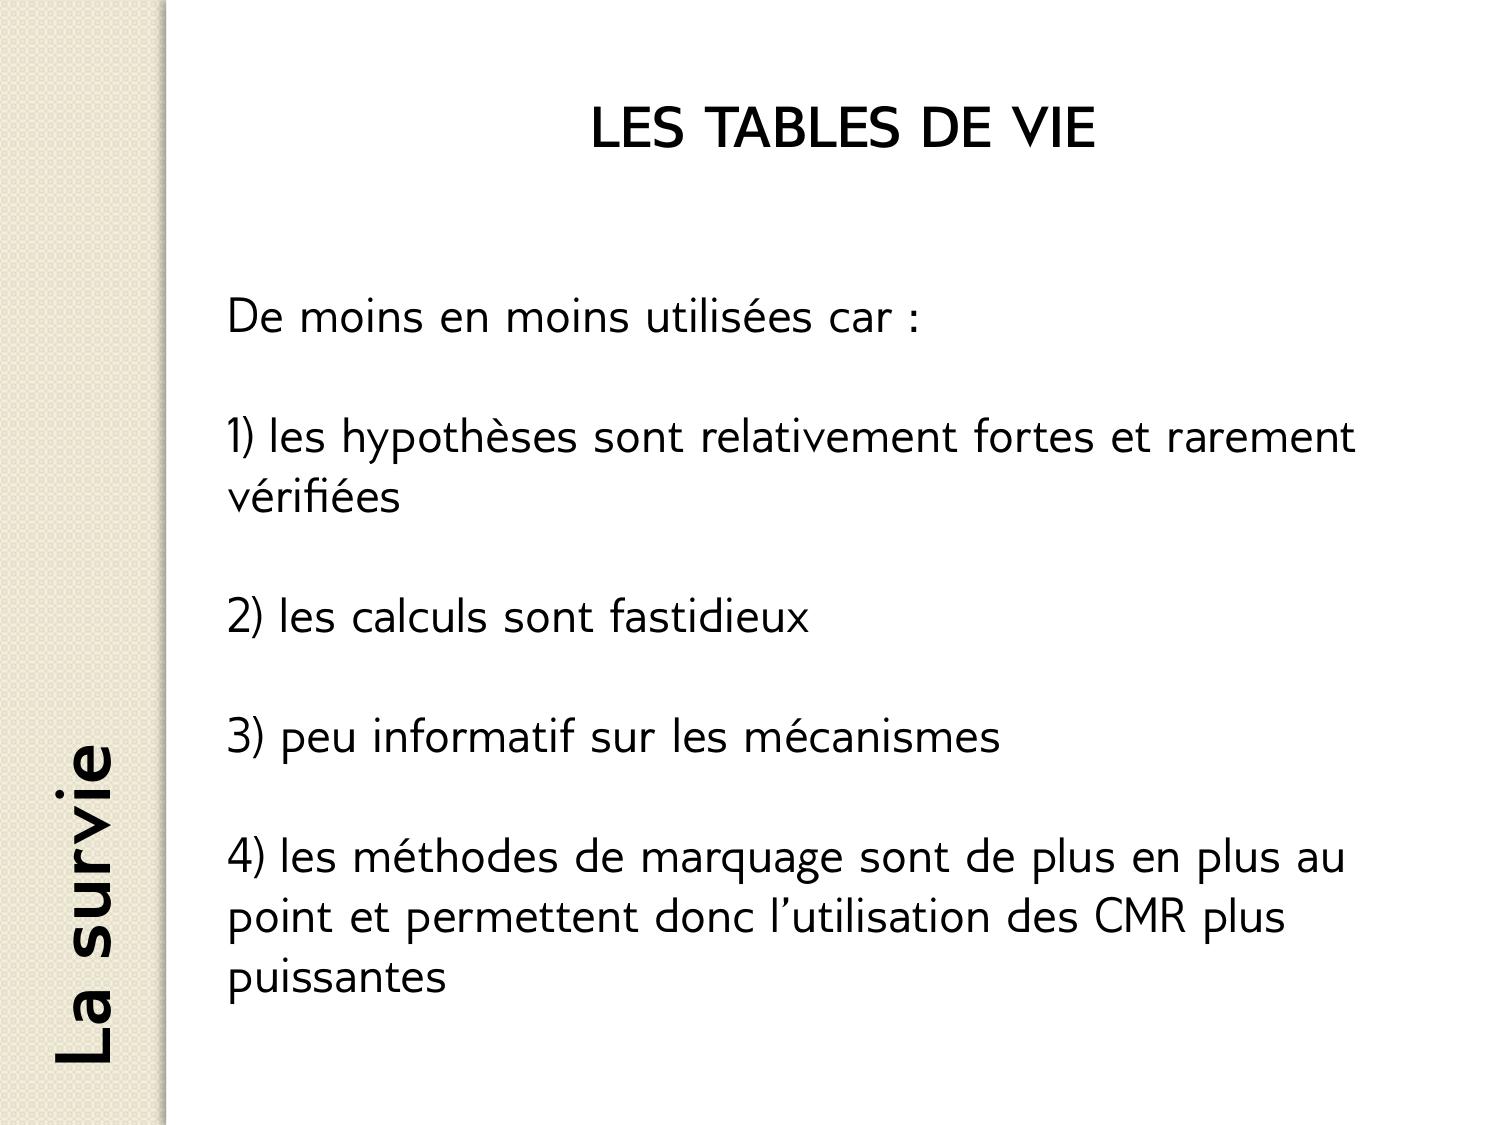

LES TABLES DE VIE
De moins en moins utilisées car :

1) les hypothèses sont relativement fortes et rarement vérifiées

2) les calculs sont fastidieux

3) peu informatif sur les mécanismes

4) les méthodes de marquage sont de plus en plus au point et permettent donc l’utilisation des CMR plus puissantes
La survie